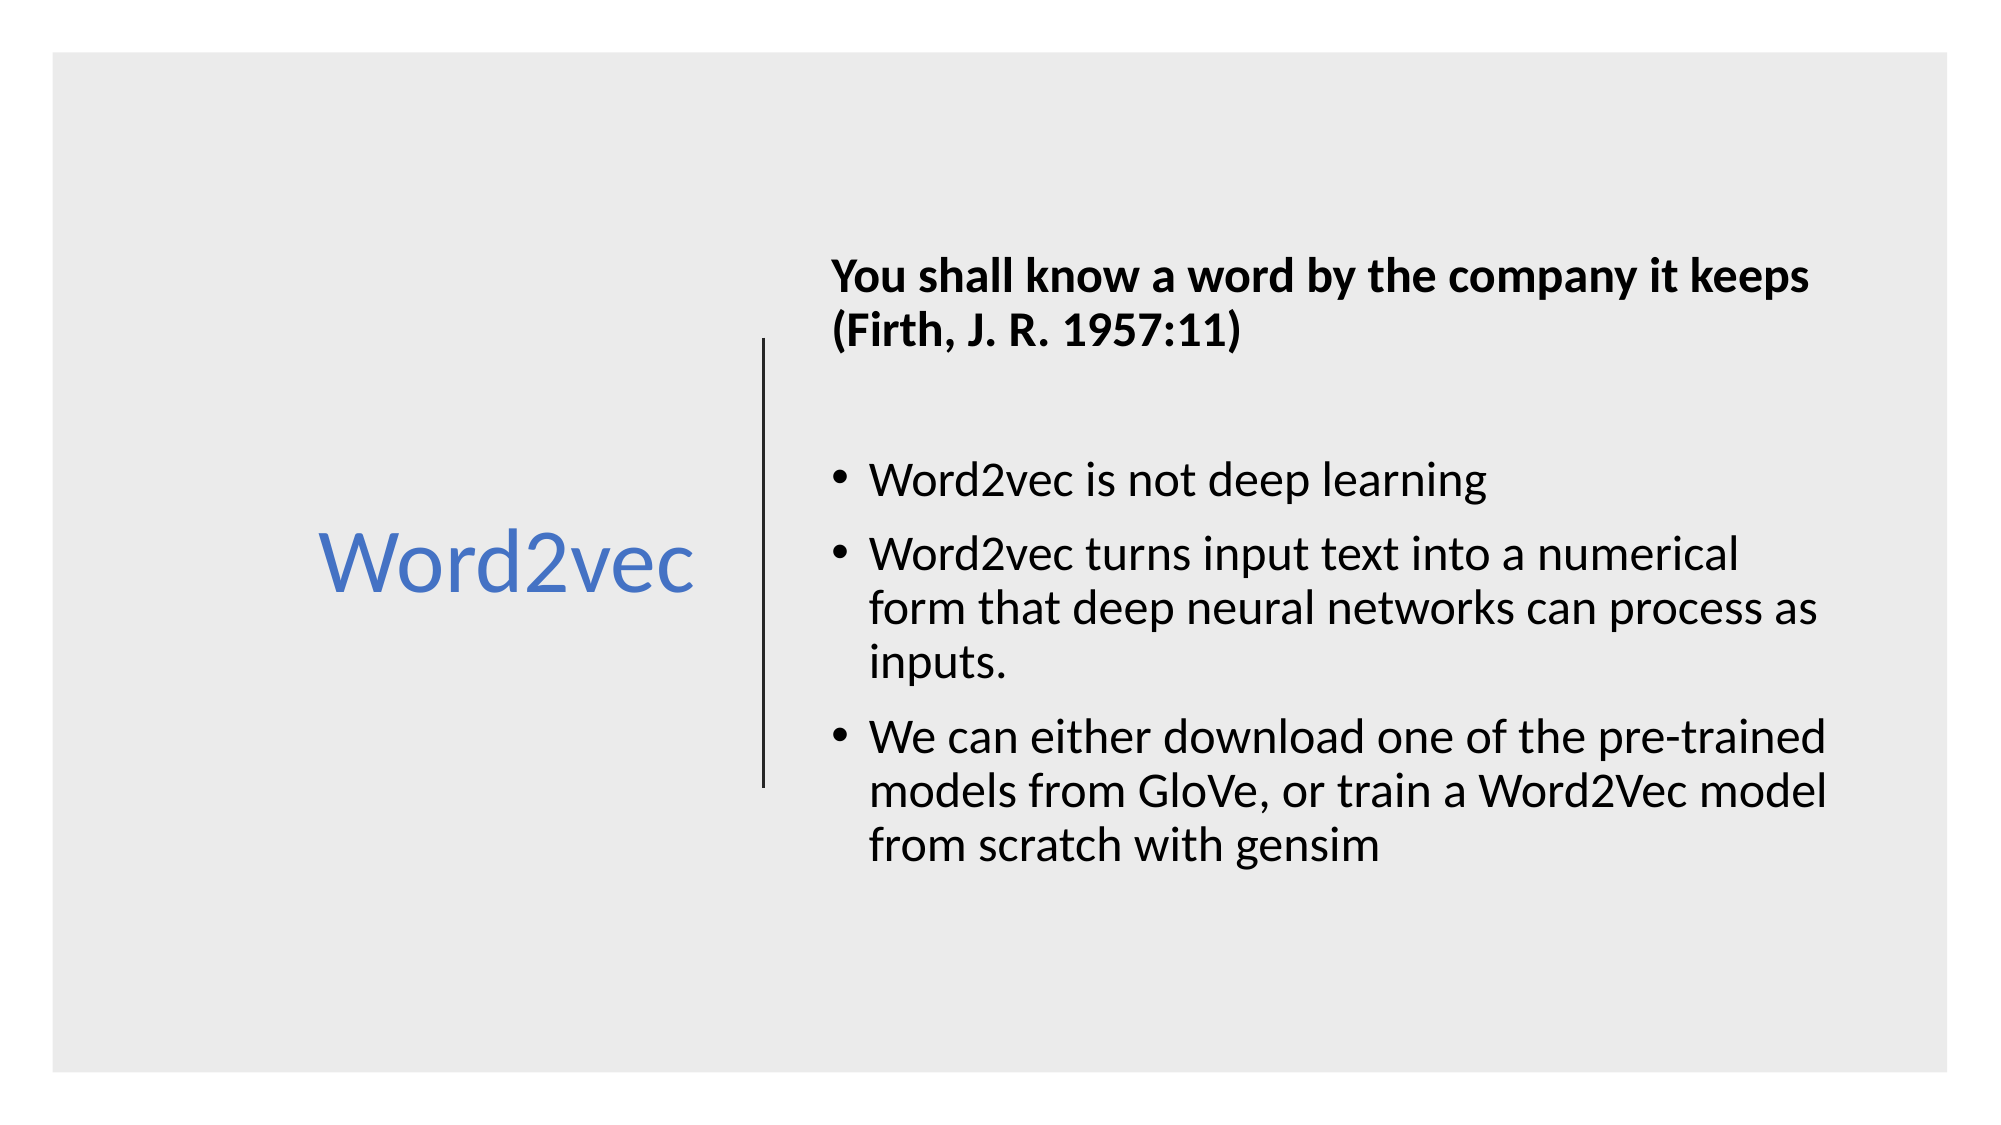

You shall know a word by the company it keeps (Firth, J. R. 1957:11)

Word2vec is not deep learning
Word2vec turns input text into a numerical form that deep neural networks can process as inputs.
We can either download one of the pre-trained models from GloVe, or train a Word2Vec model from scratch with gensim
# Word2vec